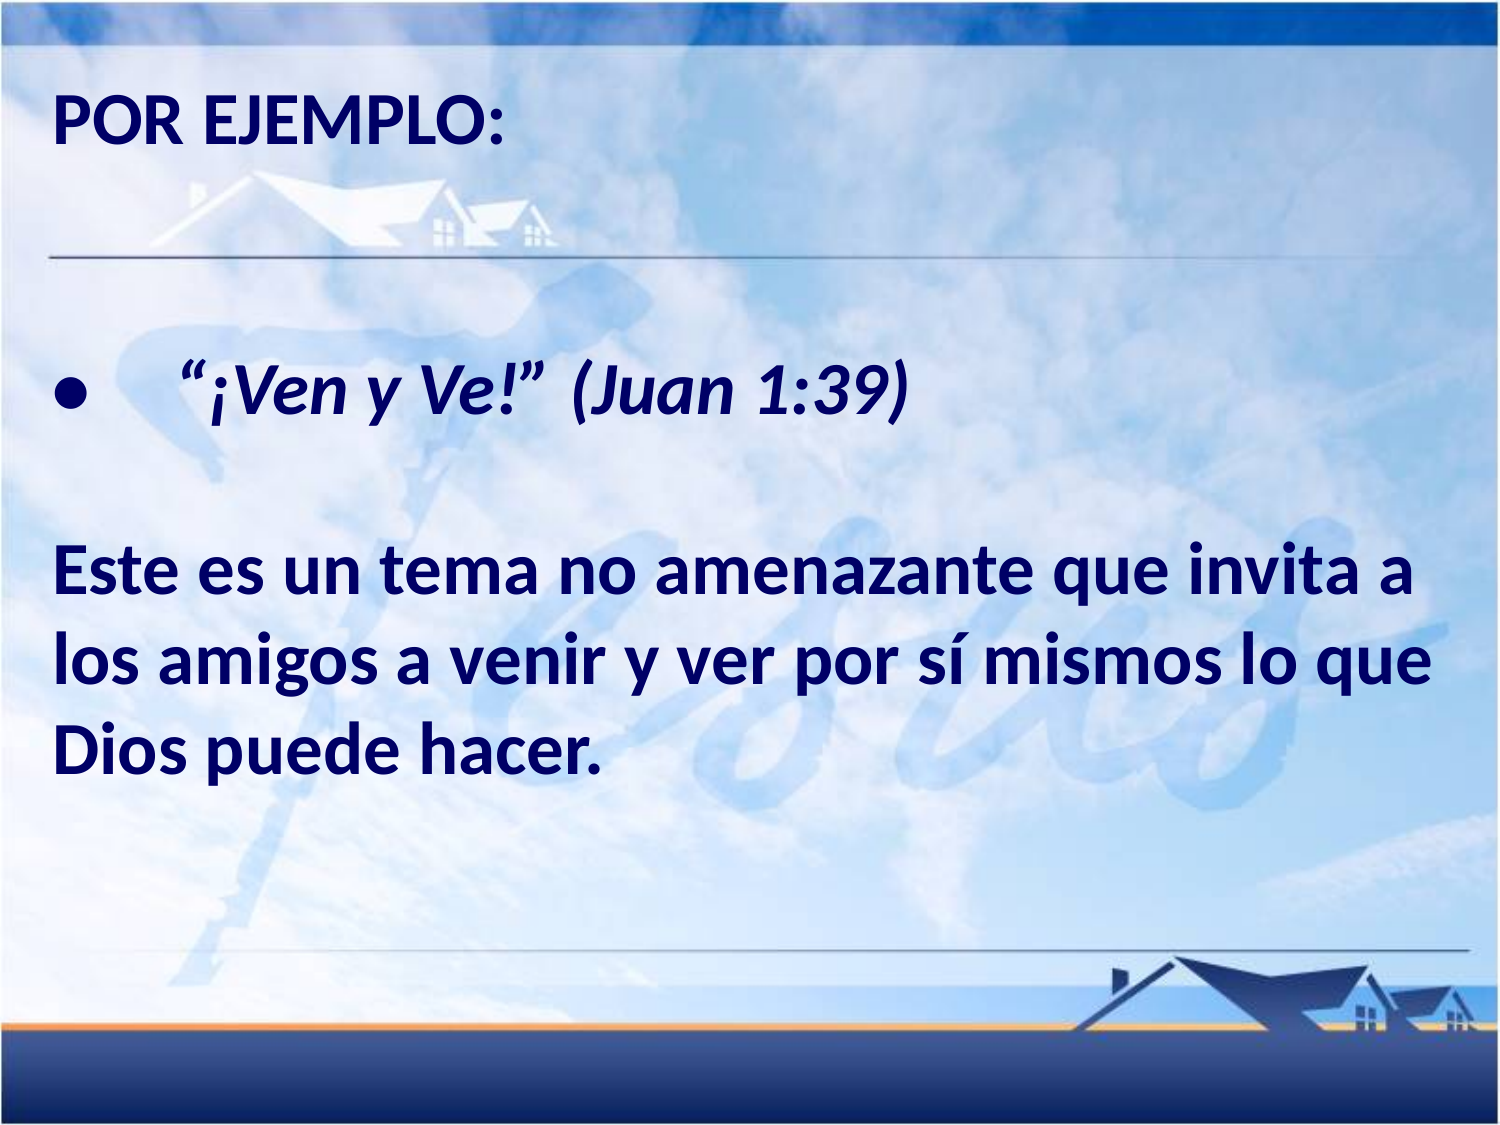

POR EJEMPLO:

•  	“¡Ven y Ve!” (Juan 1:39)
Este es un tema no amenazante que invita a los amigos a venir y ver por sí mismos lo que Dios puede hacer.